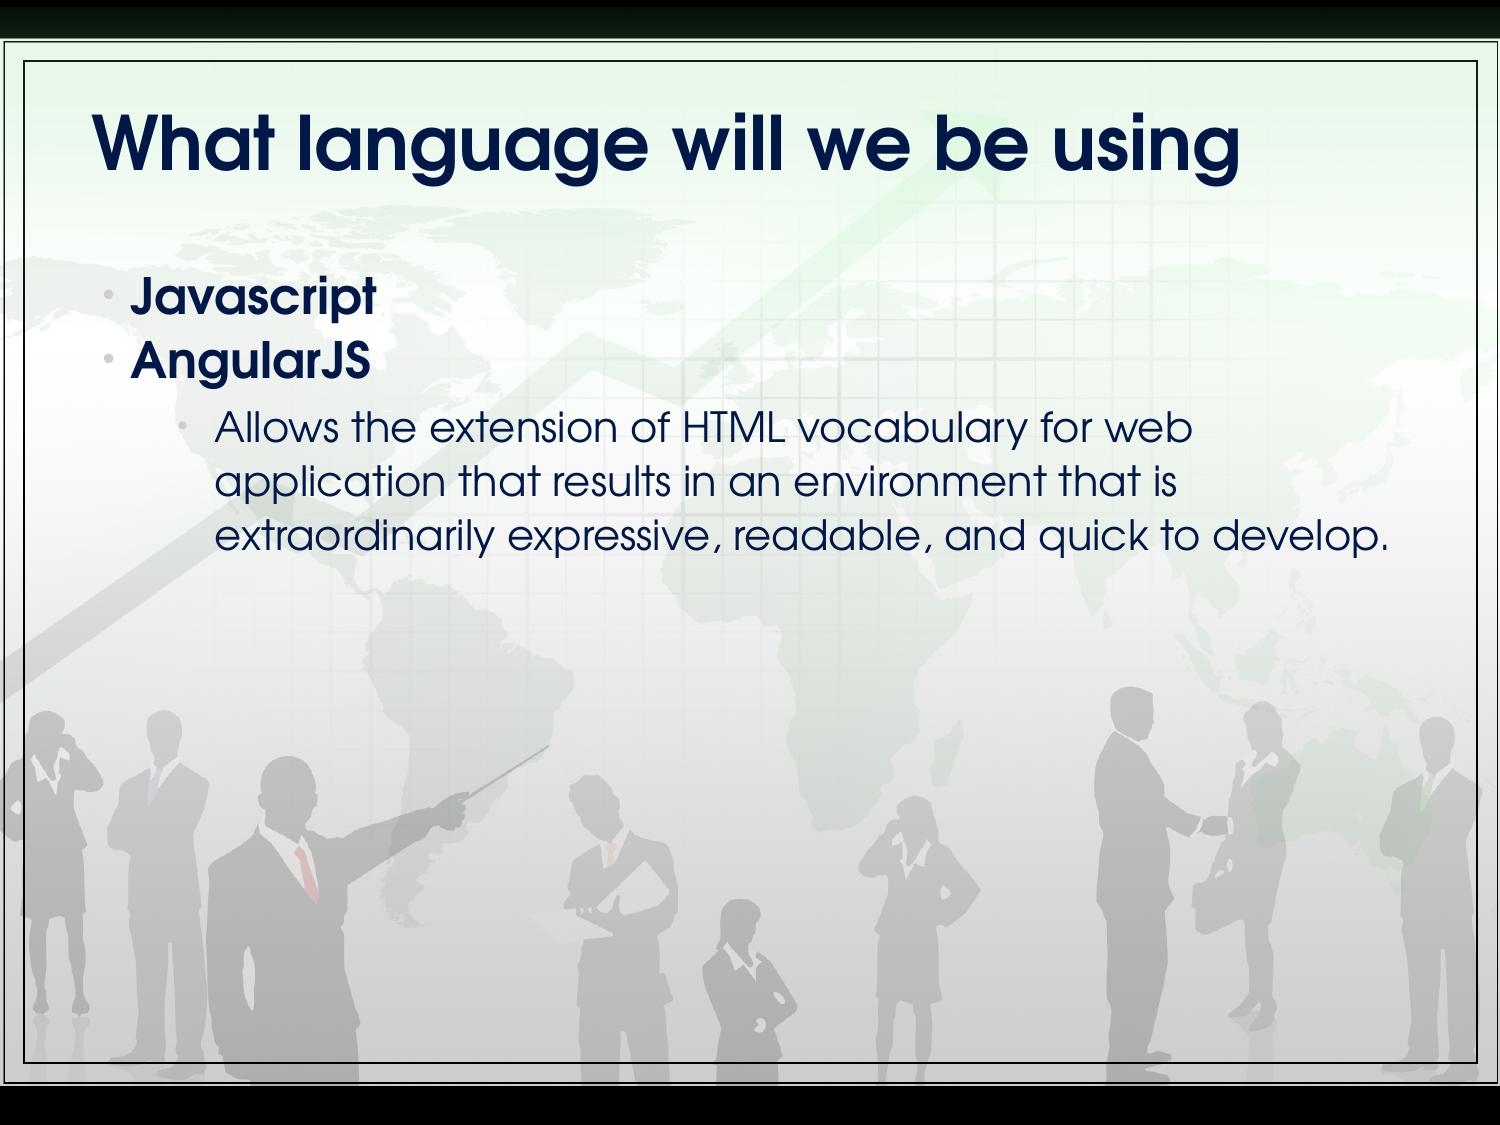

# What language will we be using
Javascript
AngularJS
Allows the extension of HTML vocabulary for web application that results in an environment that is extraordinarily expressive, readable, and quick to develop.